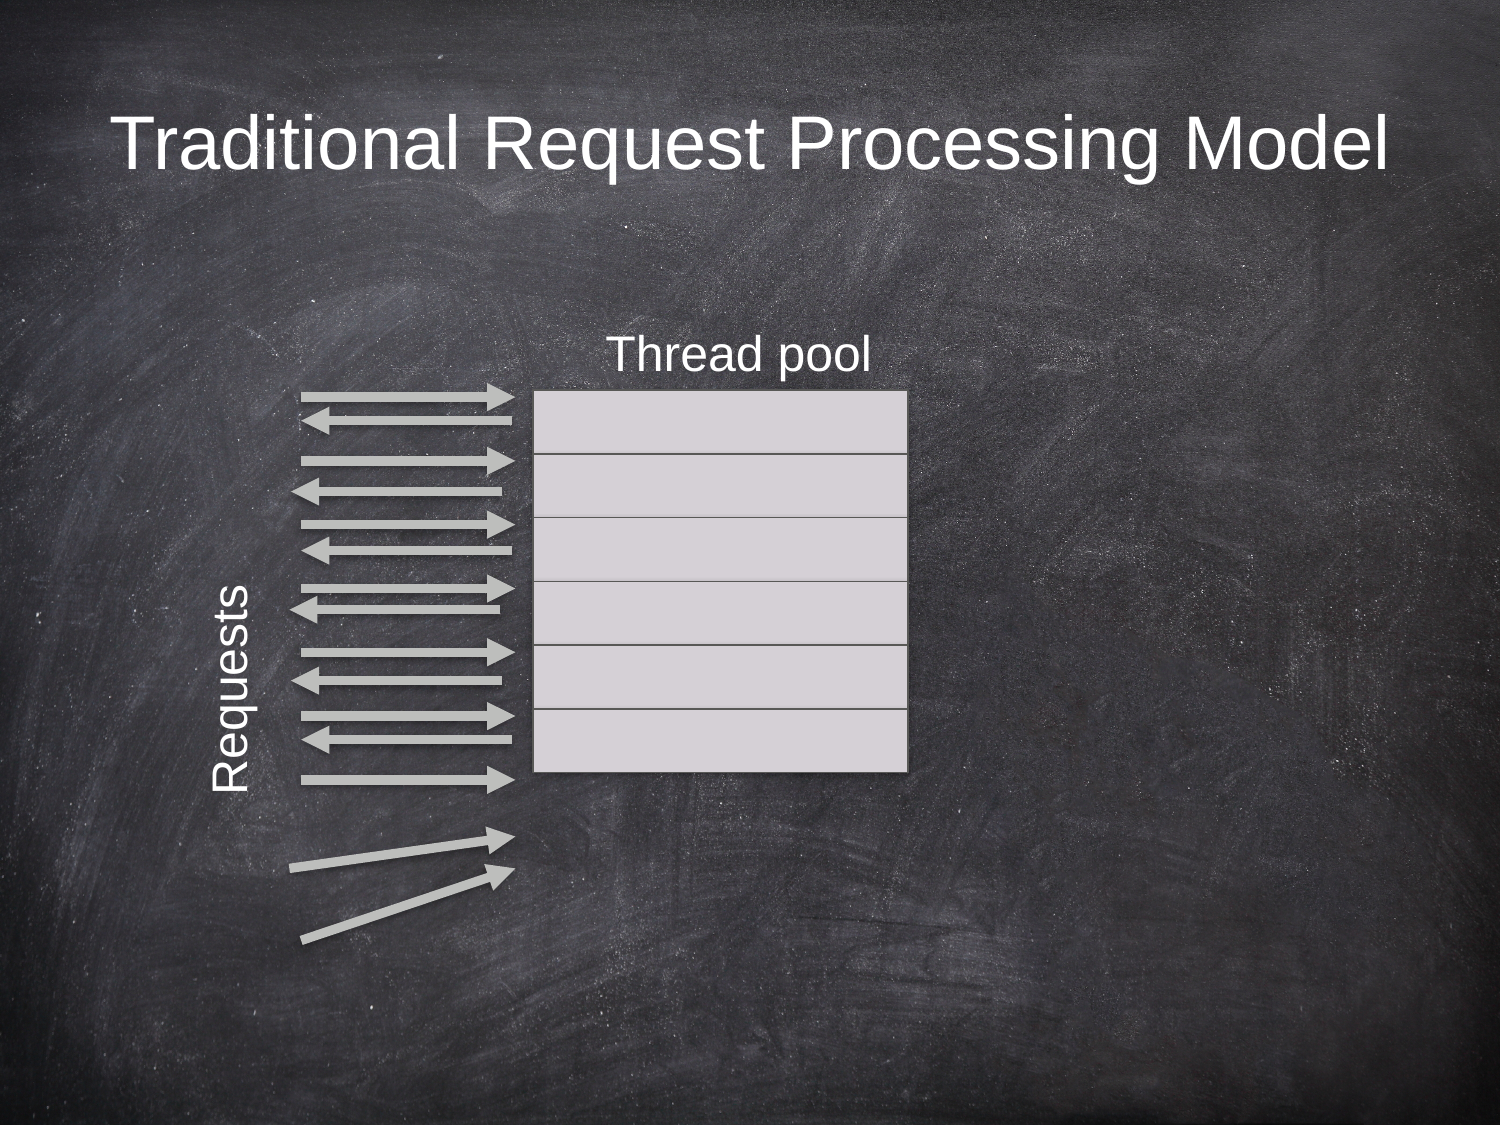

# Traditional Request Processing Model
Thread pool

Requests